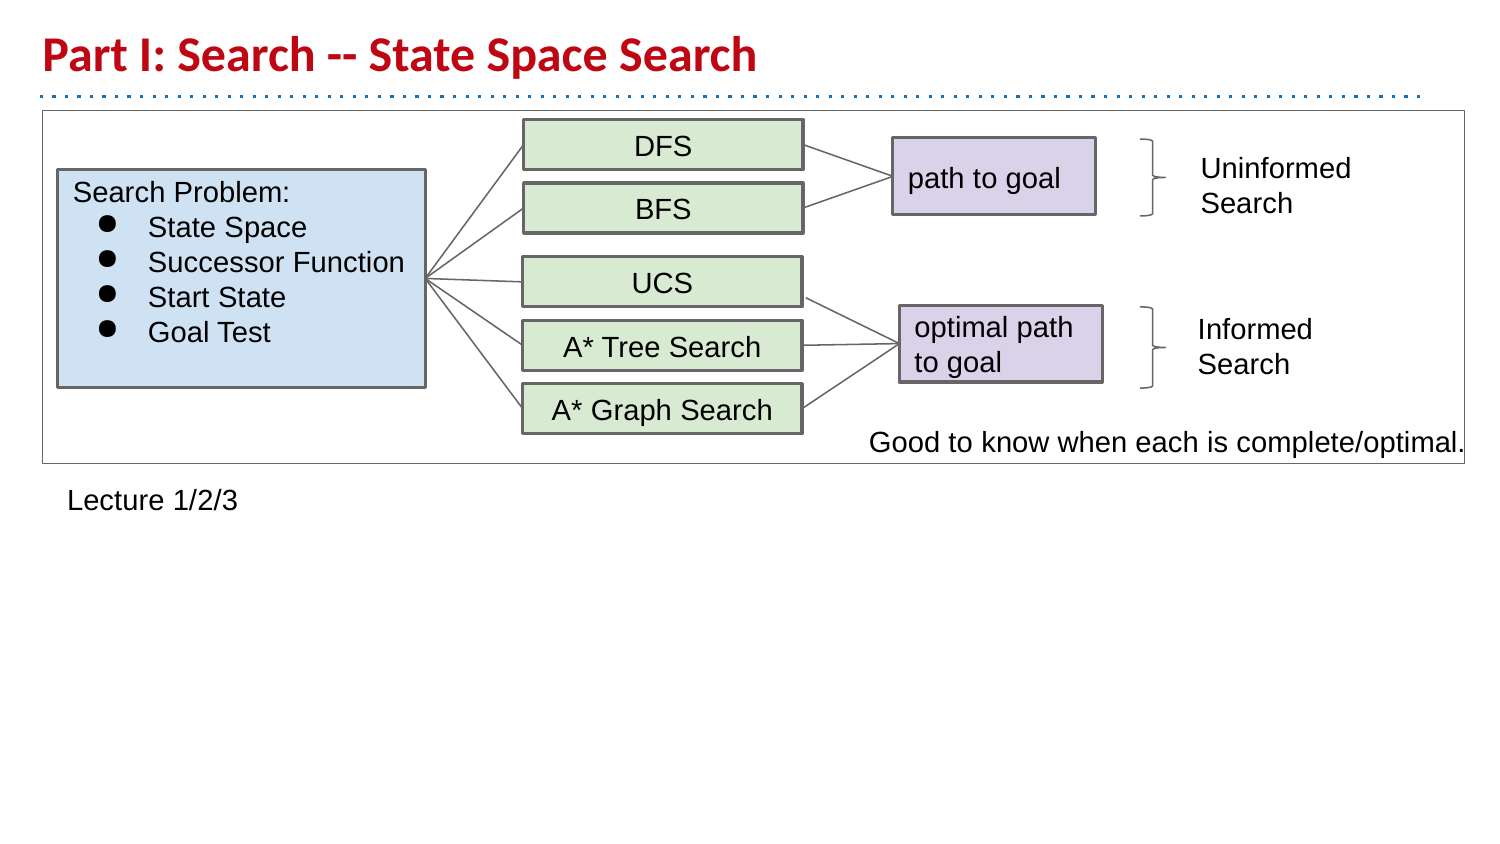

# Part I: Search -- State Space Search

DFS
Uninformed Search
path to goal

Search Problem:
State Space
Successor Function
Start State
Goal Test
BFS
UCS
Informed Search
optimal path to goal

A* Tree Search
A* Graph Search
Good to know when each is complete/optimal.
Lecture 1/2/3